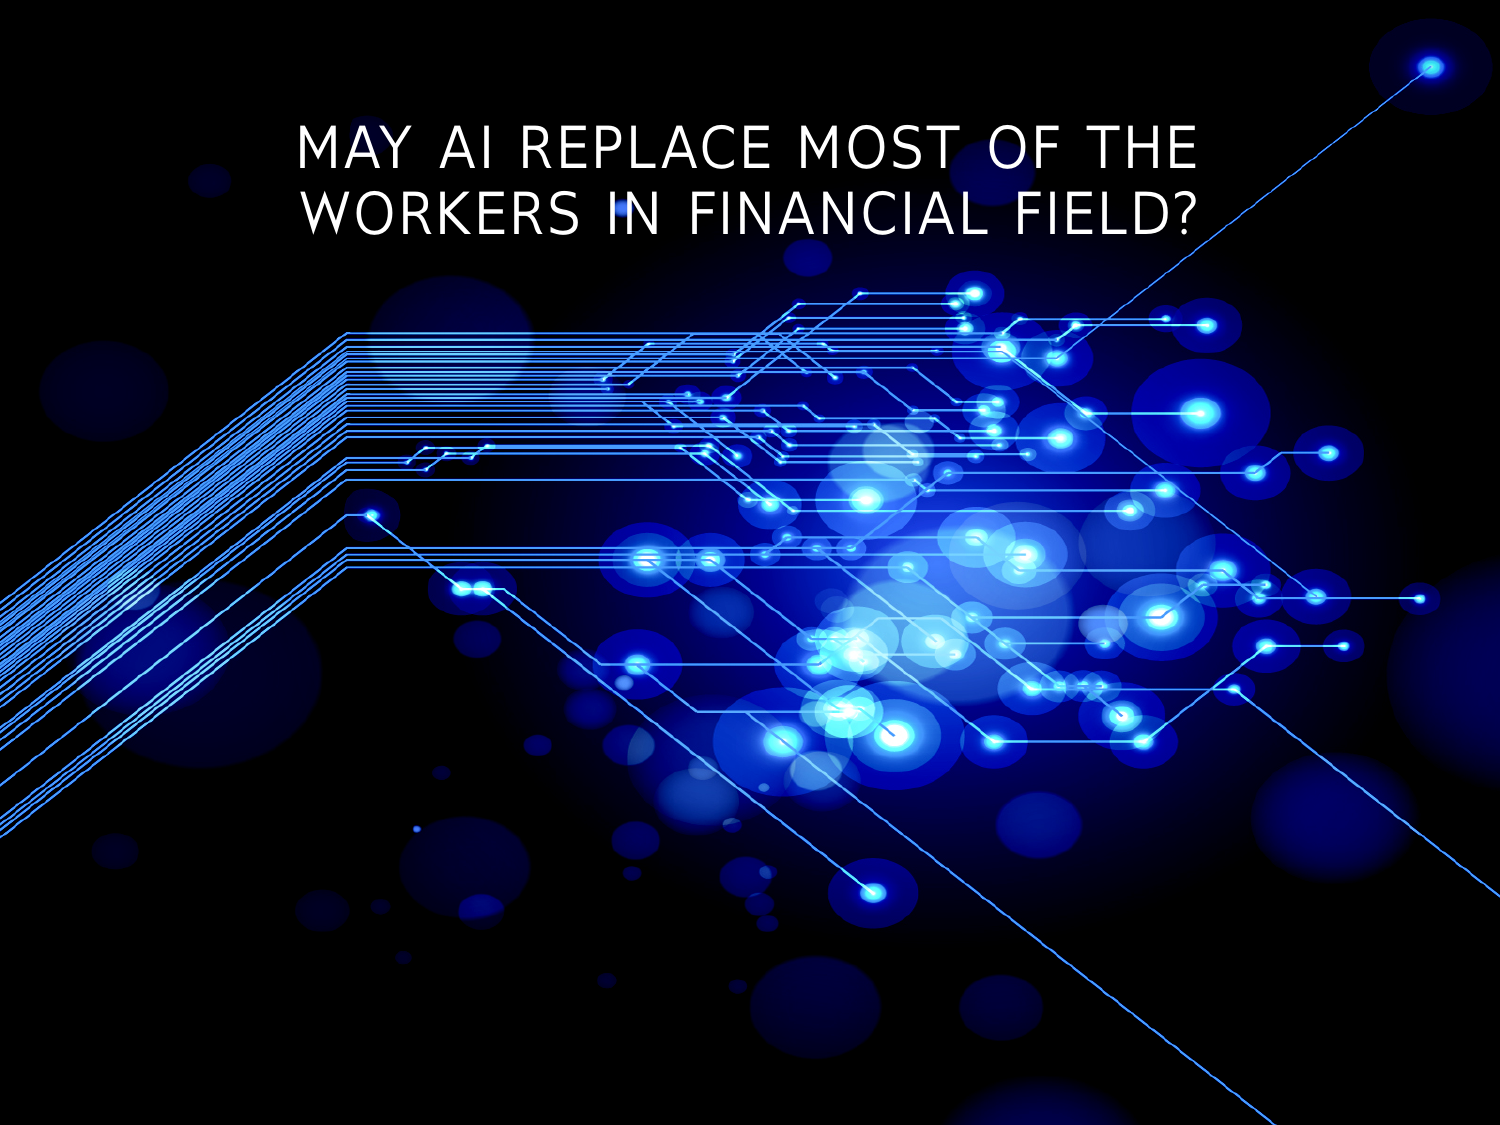

# May AI replace most of the workers in financial FIELD?